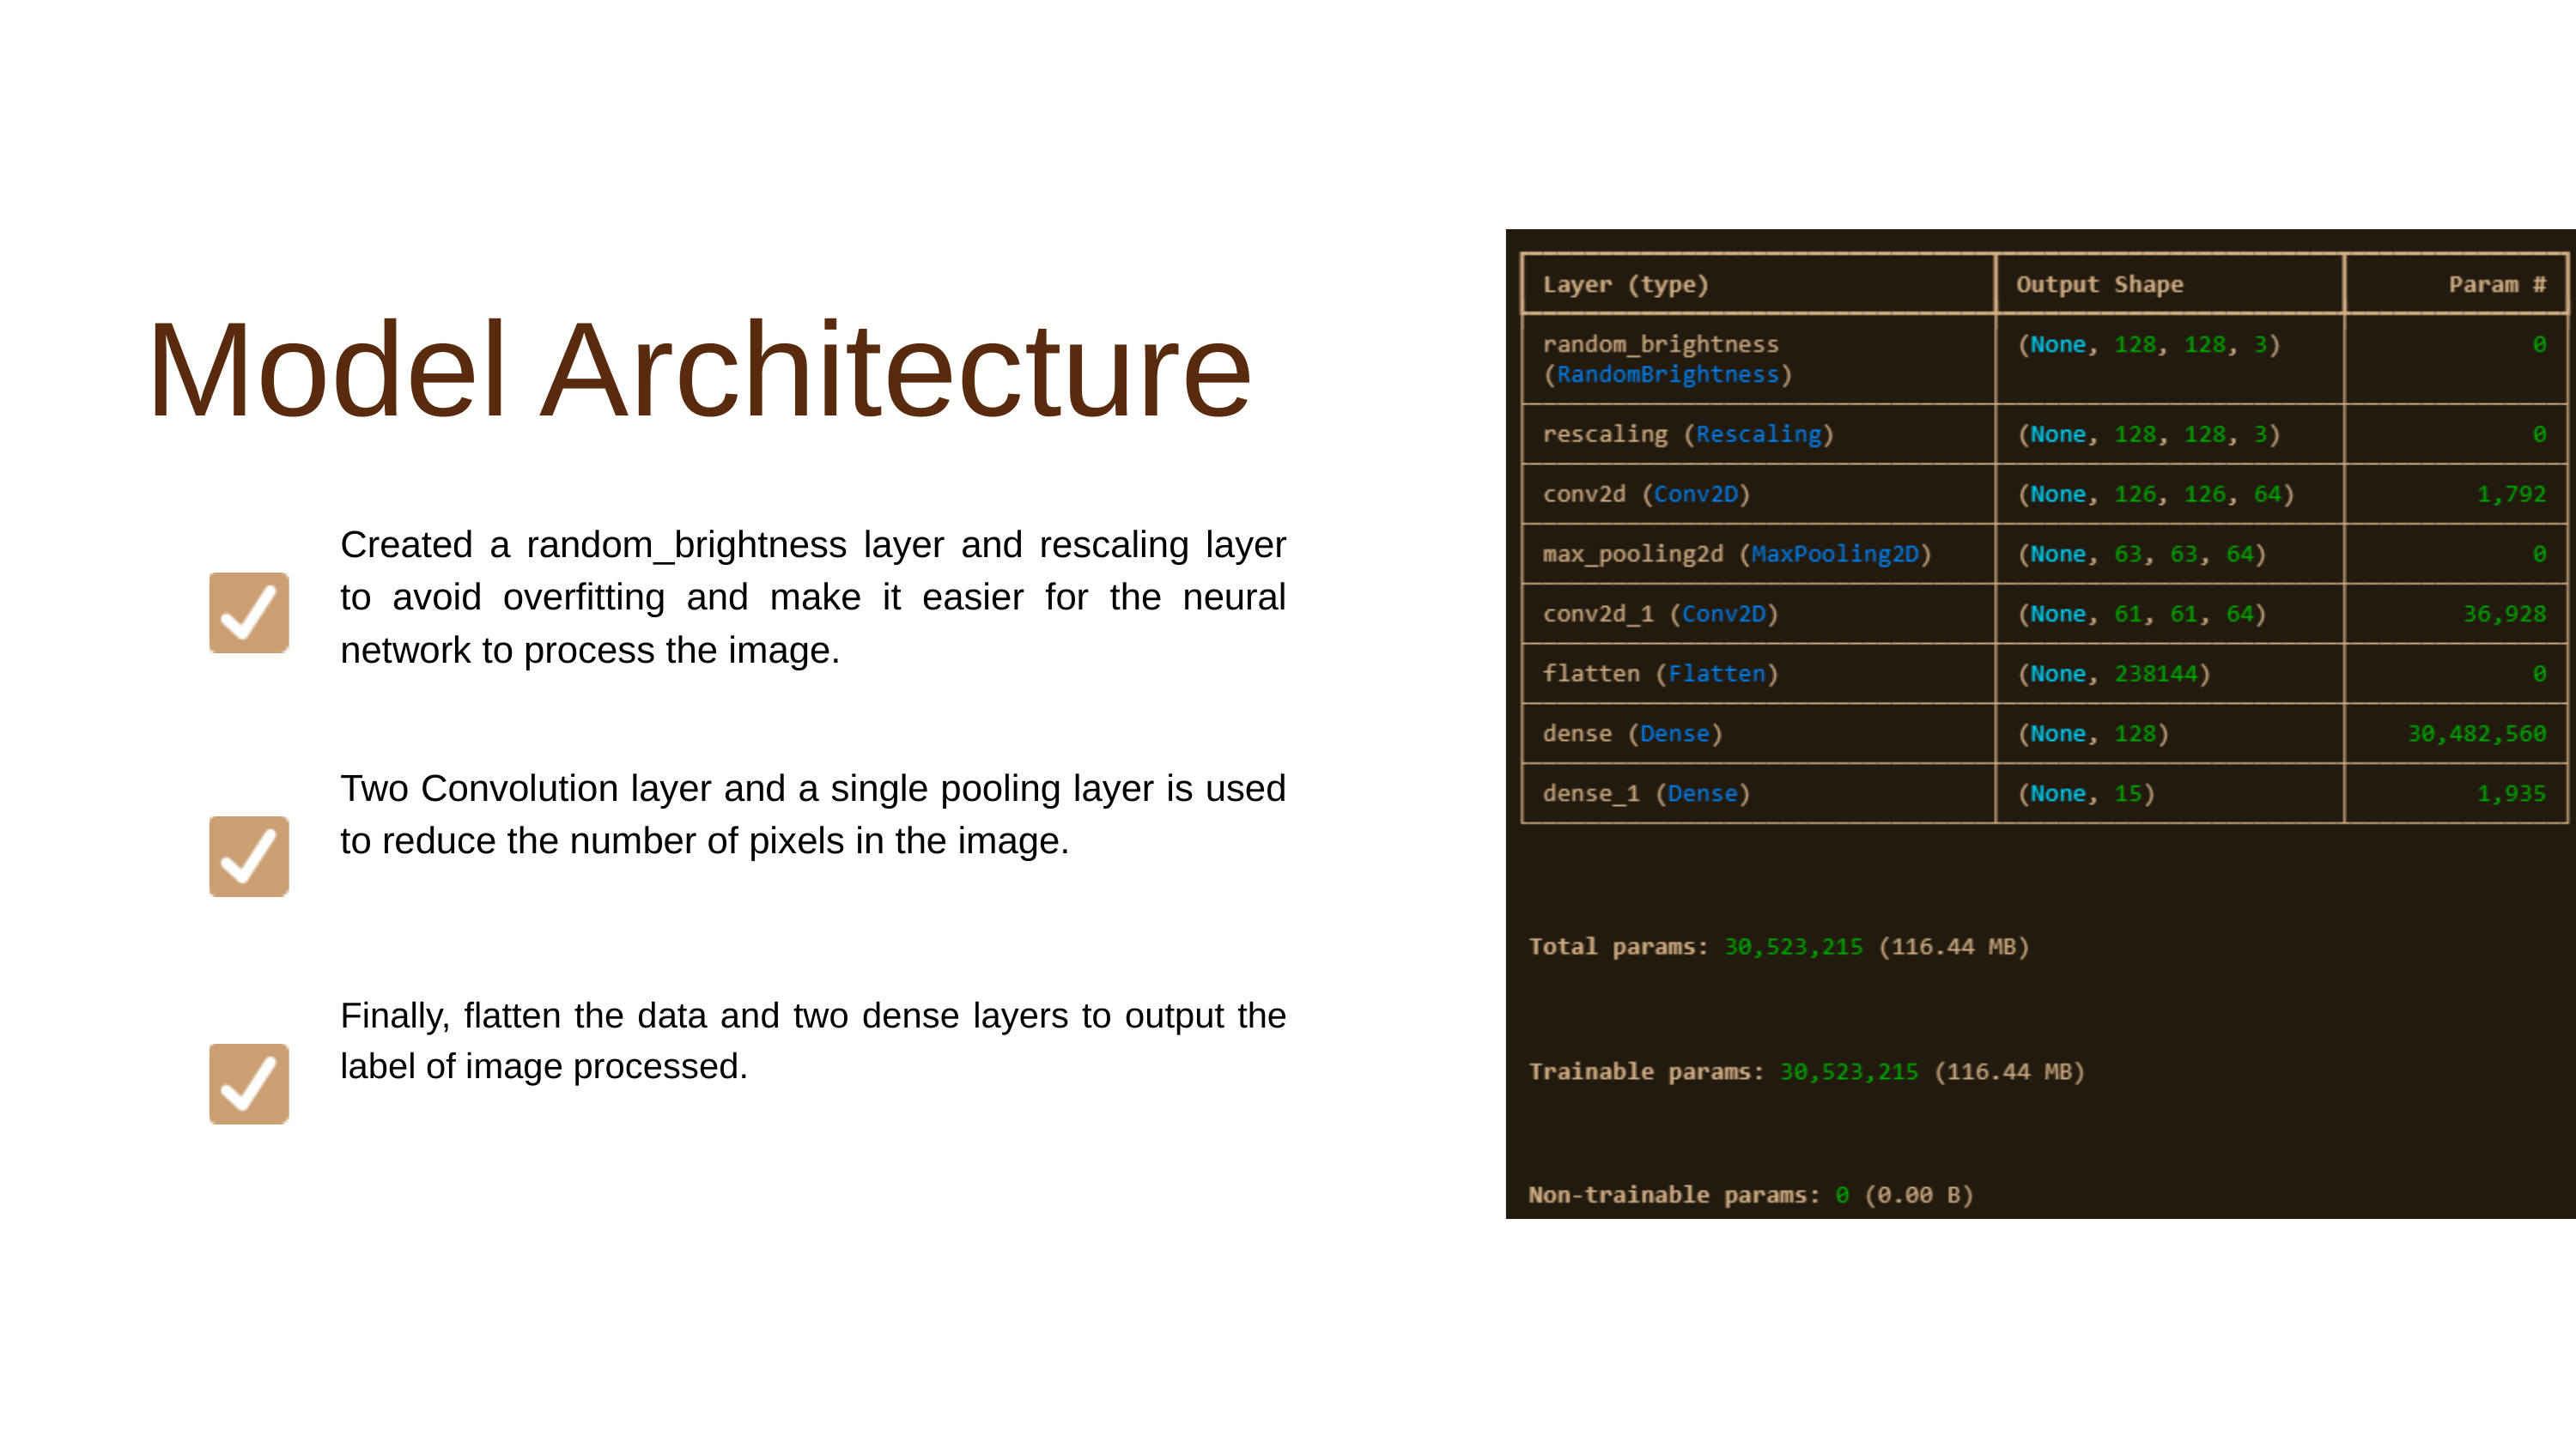

Model Architecture
Created a random_brightness layer and rescaling layer to avoid overfitting and make it easier for the neural network to process the image.

Two Convolution layer and a single pooling layer is used to reduce the number of pixels in the image.

Finally, flatten the data and two dense layers to output the label of image processed.